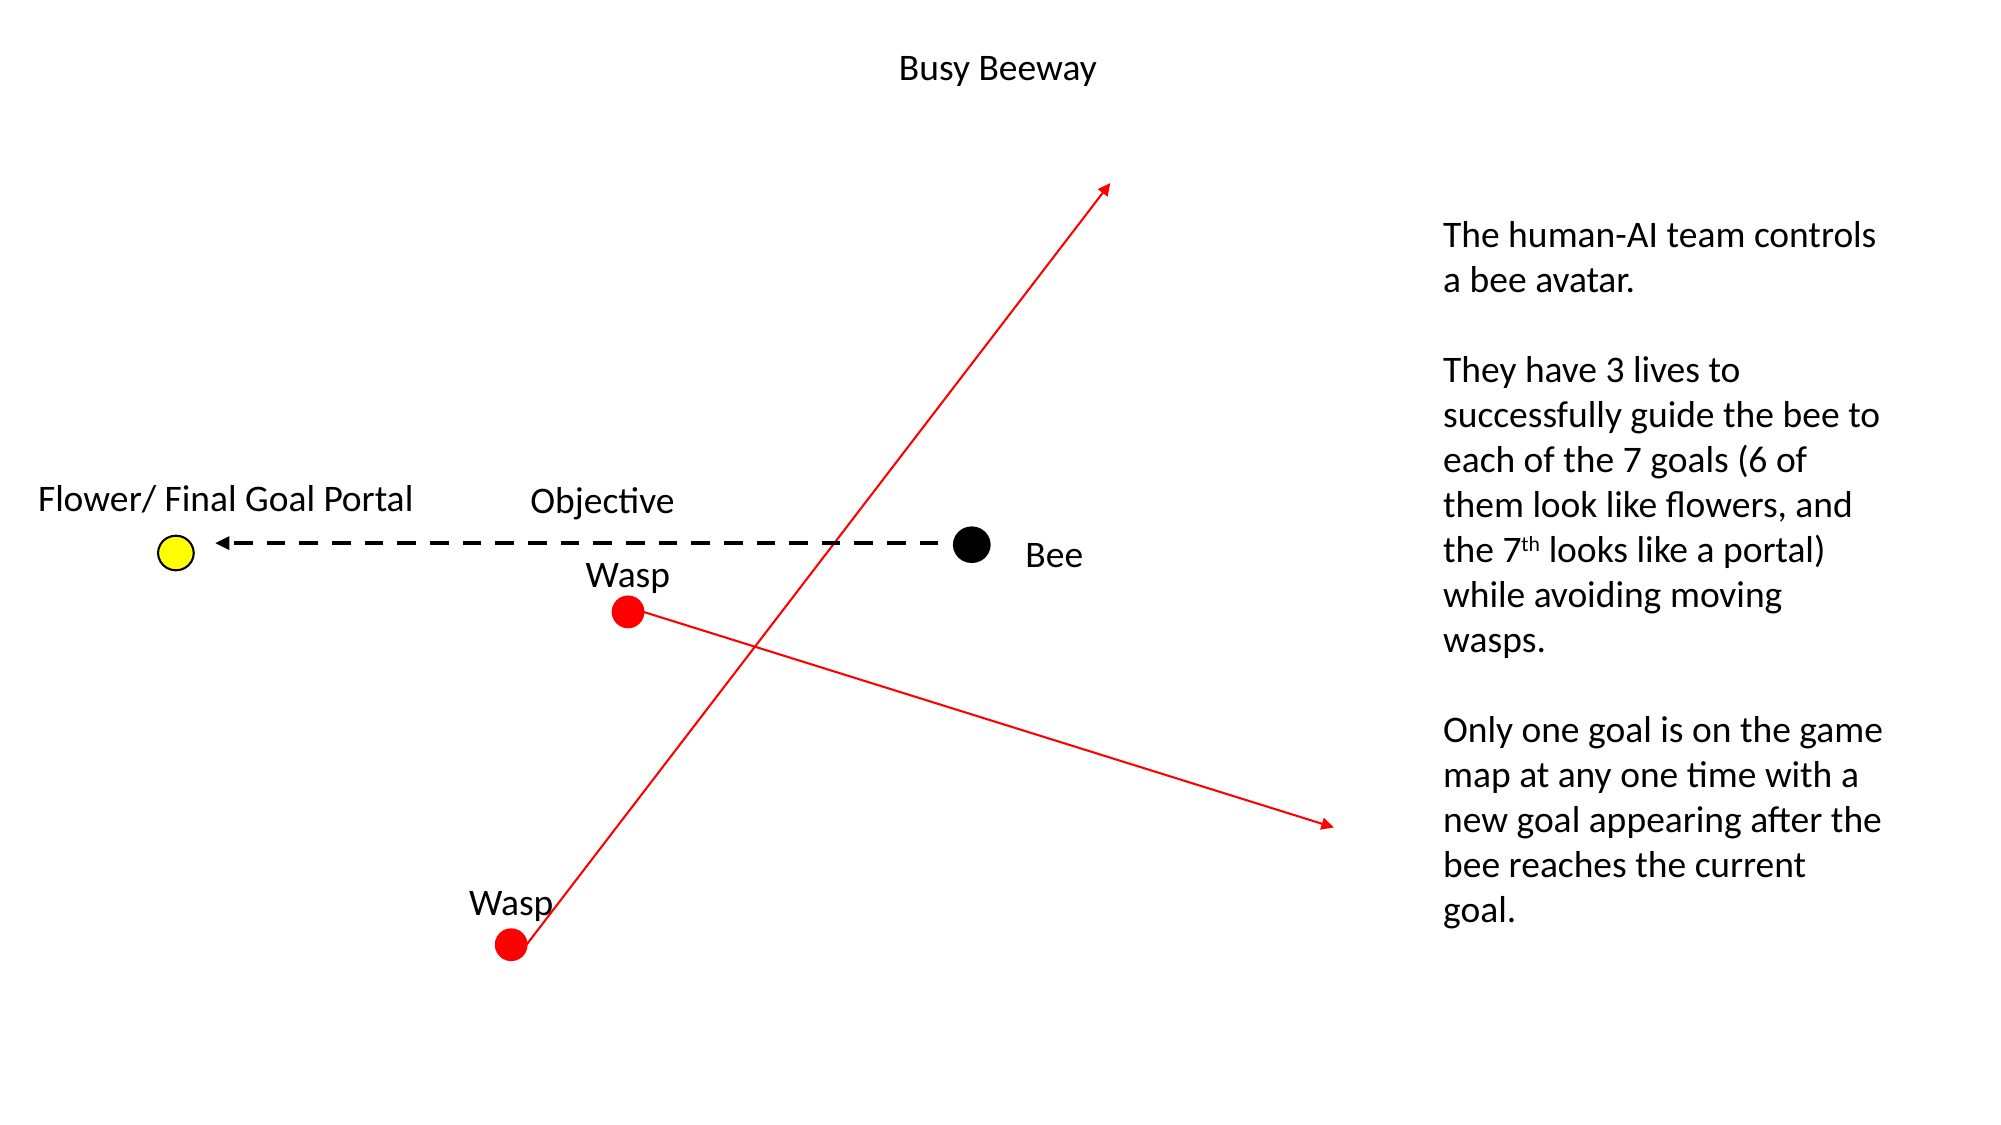

Busy Beeway
The human-AI team controls a bee avatar.

They have 3 lives to successfully guide the bee to each of the 7 goals (6 of them look like flowers, and the 7th looks like a portal) while avoiding moving wasps.

Only one goal is on the game map at any one time with a new goal appearing after the bee reaches the current goal.
Flower/ Final Goal Portal
Objective
Bee

Wasp

Wasp